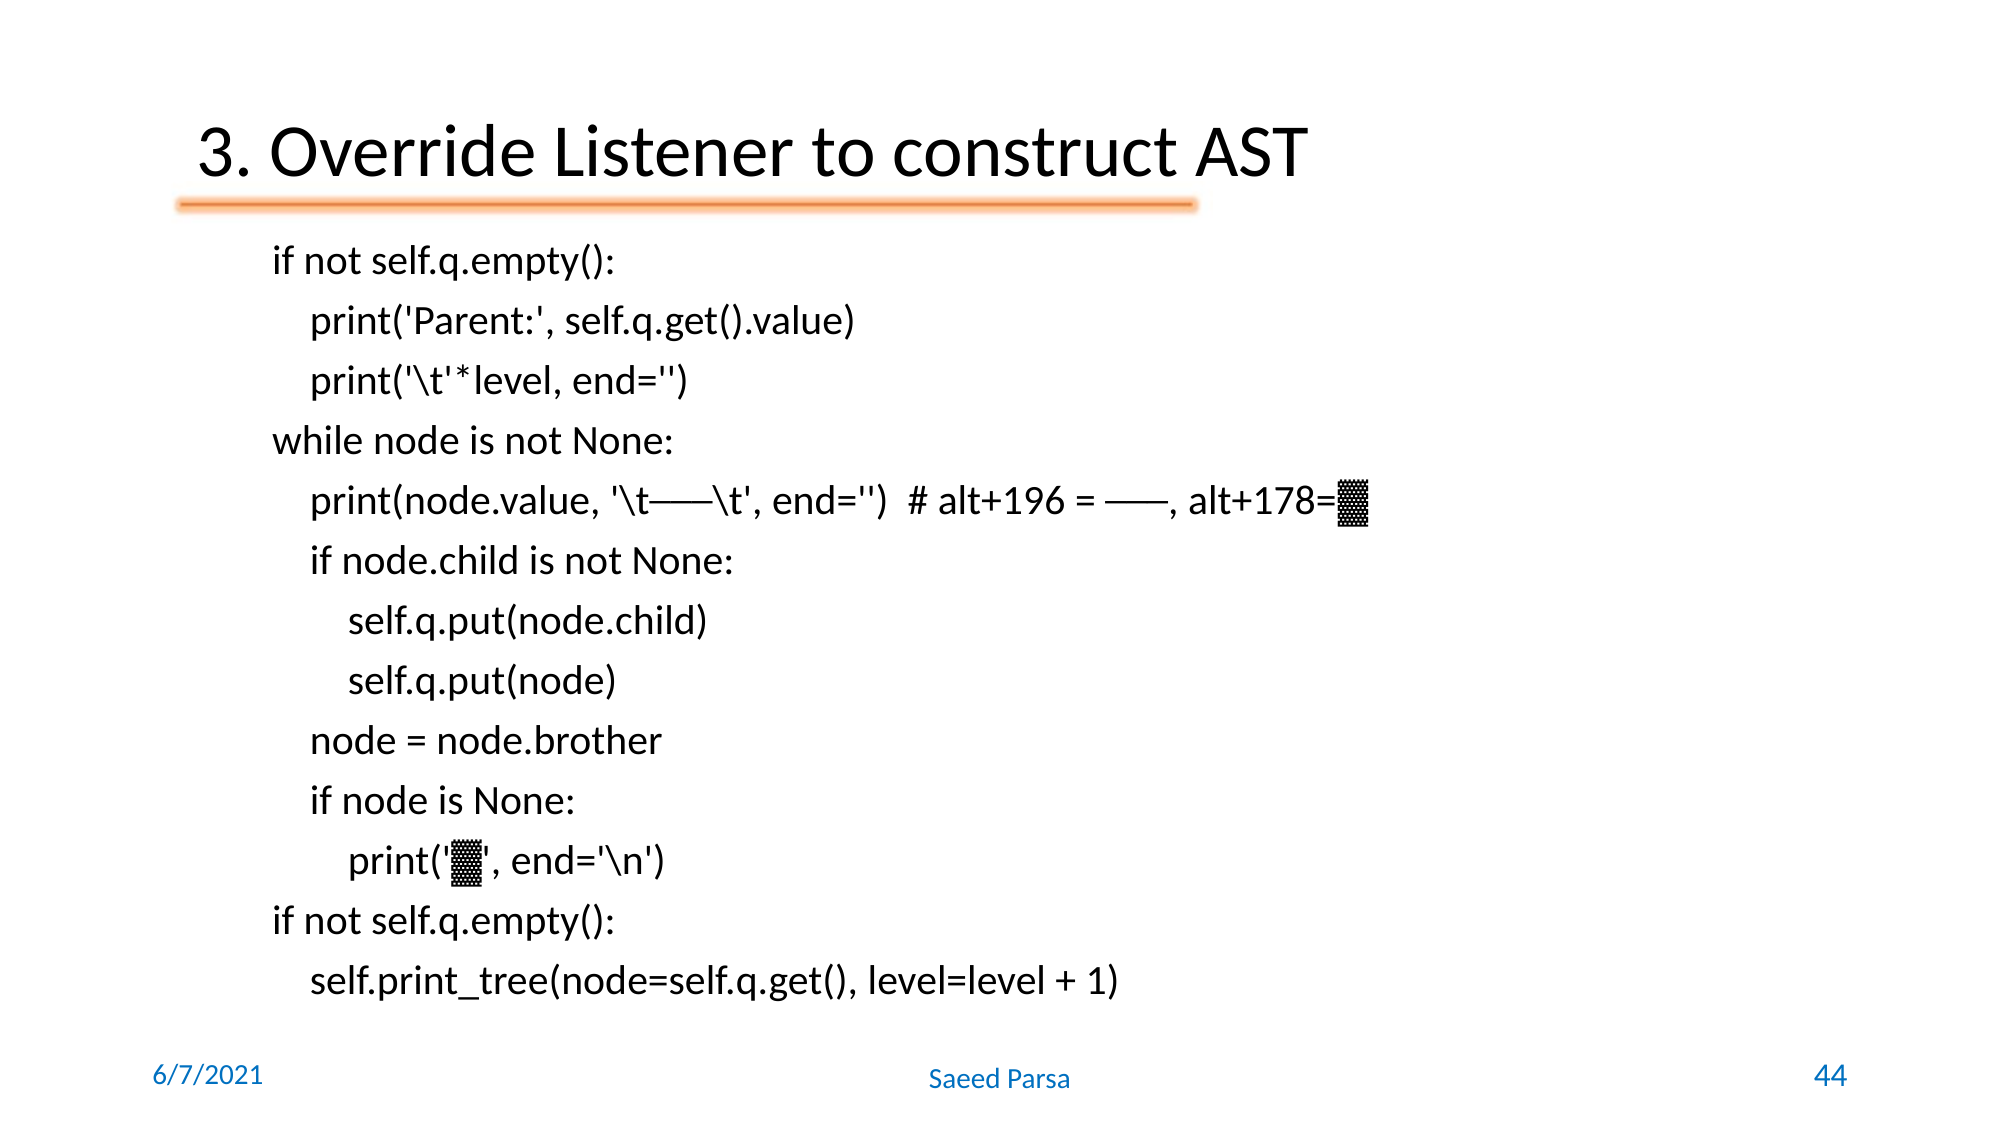

3. Override Listener to construct AST
        if not self.q.empty():
            print('Parent:', self.q.get().value)
            print('\t'*level, end='')
        while node is not None:
            print(node.value, '\t───\t', end='')  # alt+196 = ───, alt+178=▓
            if node.child is not None:
                self.q.put(node.child)
                self.q.put(node)
            node = node.brother
            if node is None:
                print('▓', end='\n')
        if not self.q.empty():
            self.print_tree(node=self.q.get(), level=level + 1)
6/7/2021
Saeed Parsa
44